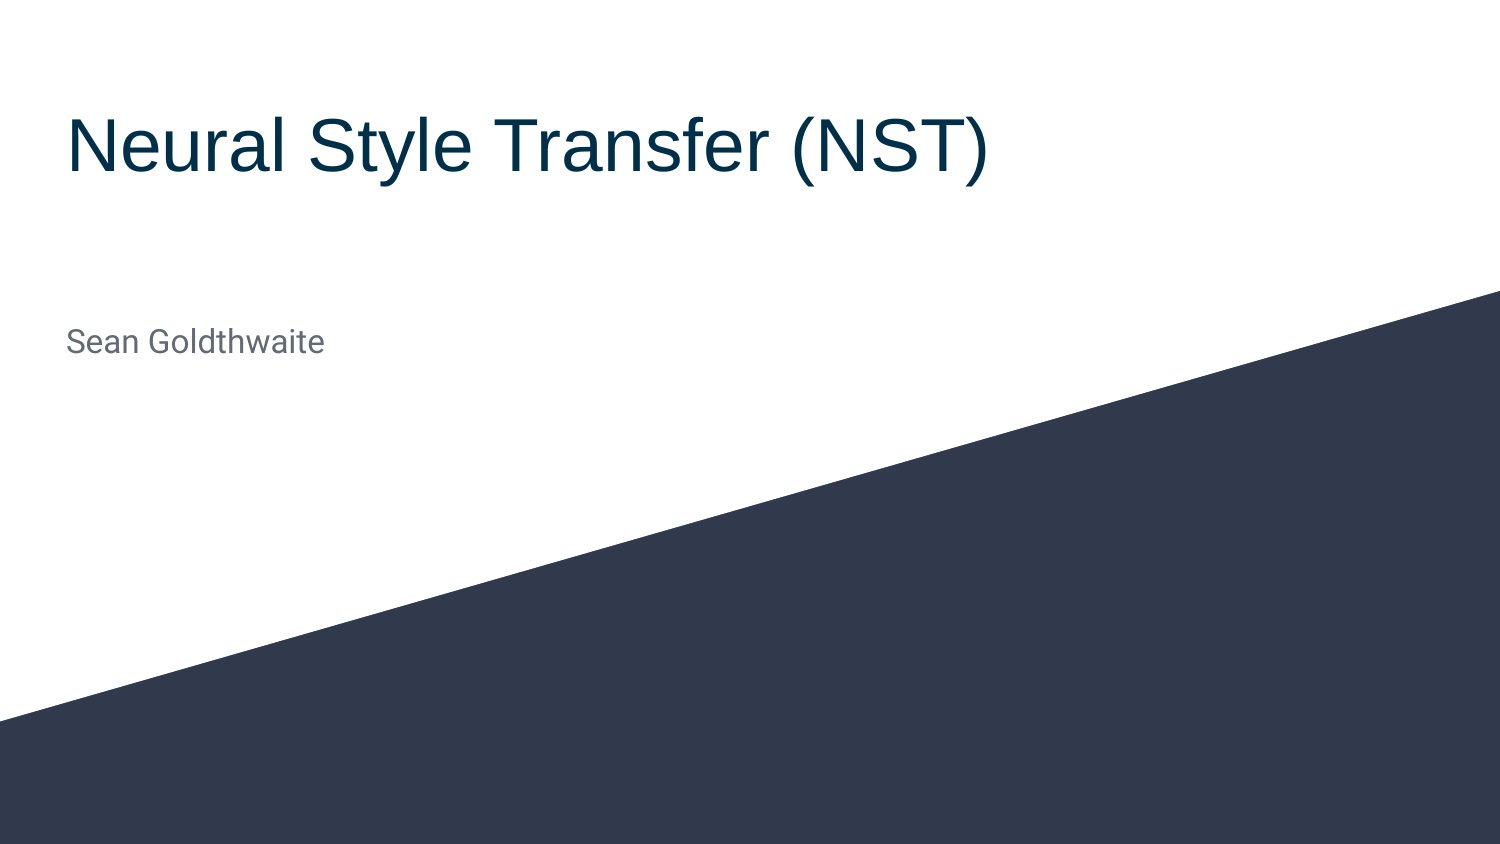

# Neural Style Transfer (NST)
Sean Goldthwaite